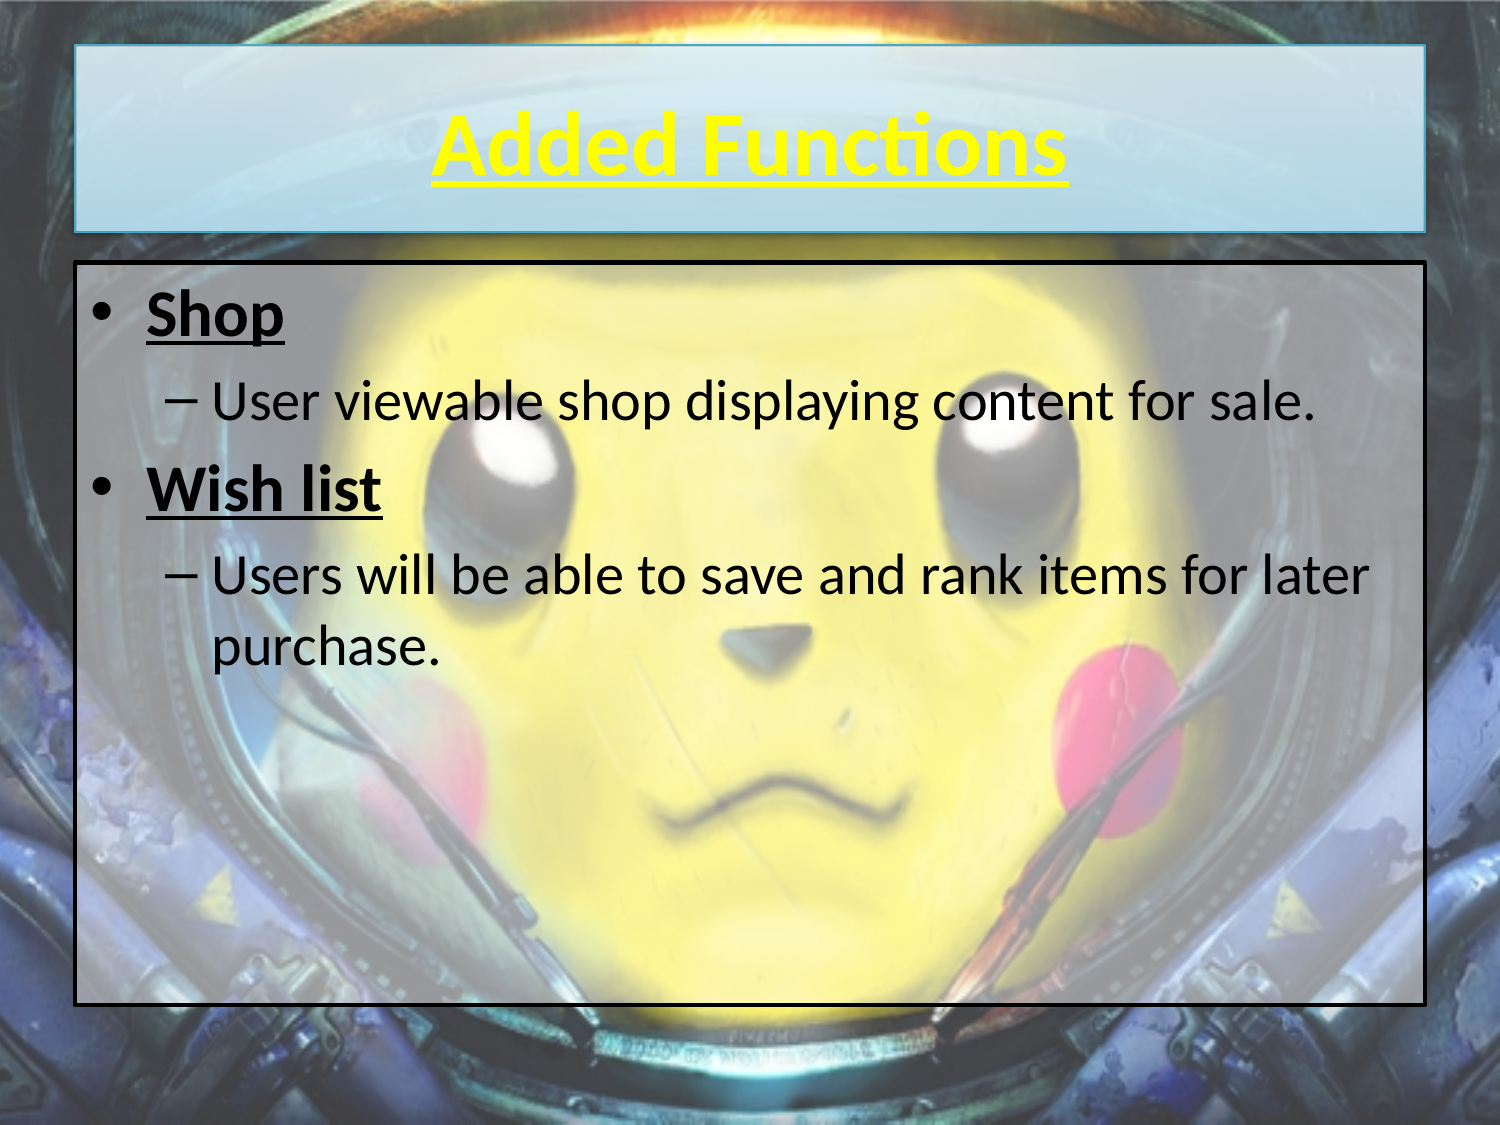

# Added Functions
Shop
User viewable shop displaying content for sale.
Wish list
Users will be able to save and rank items for later purchase.